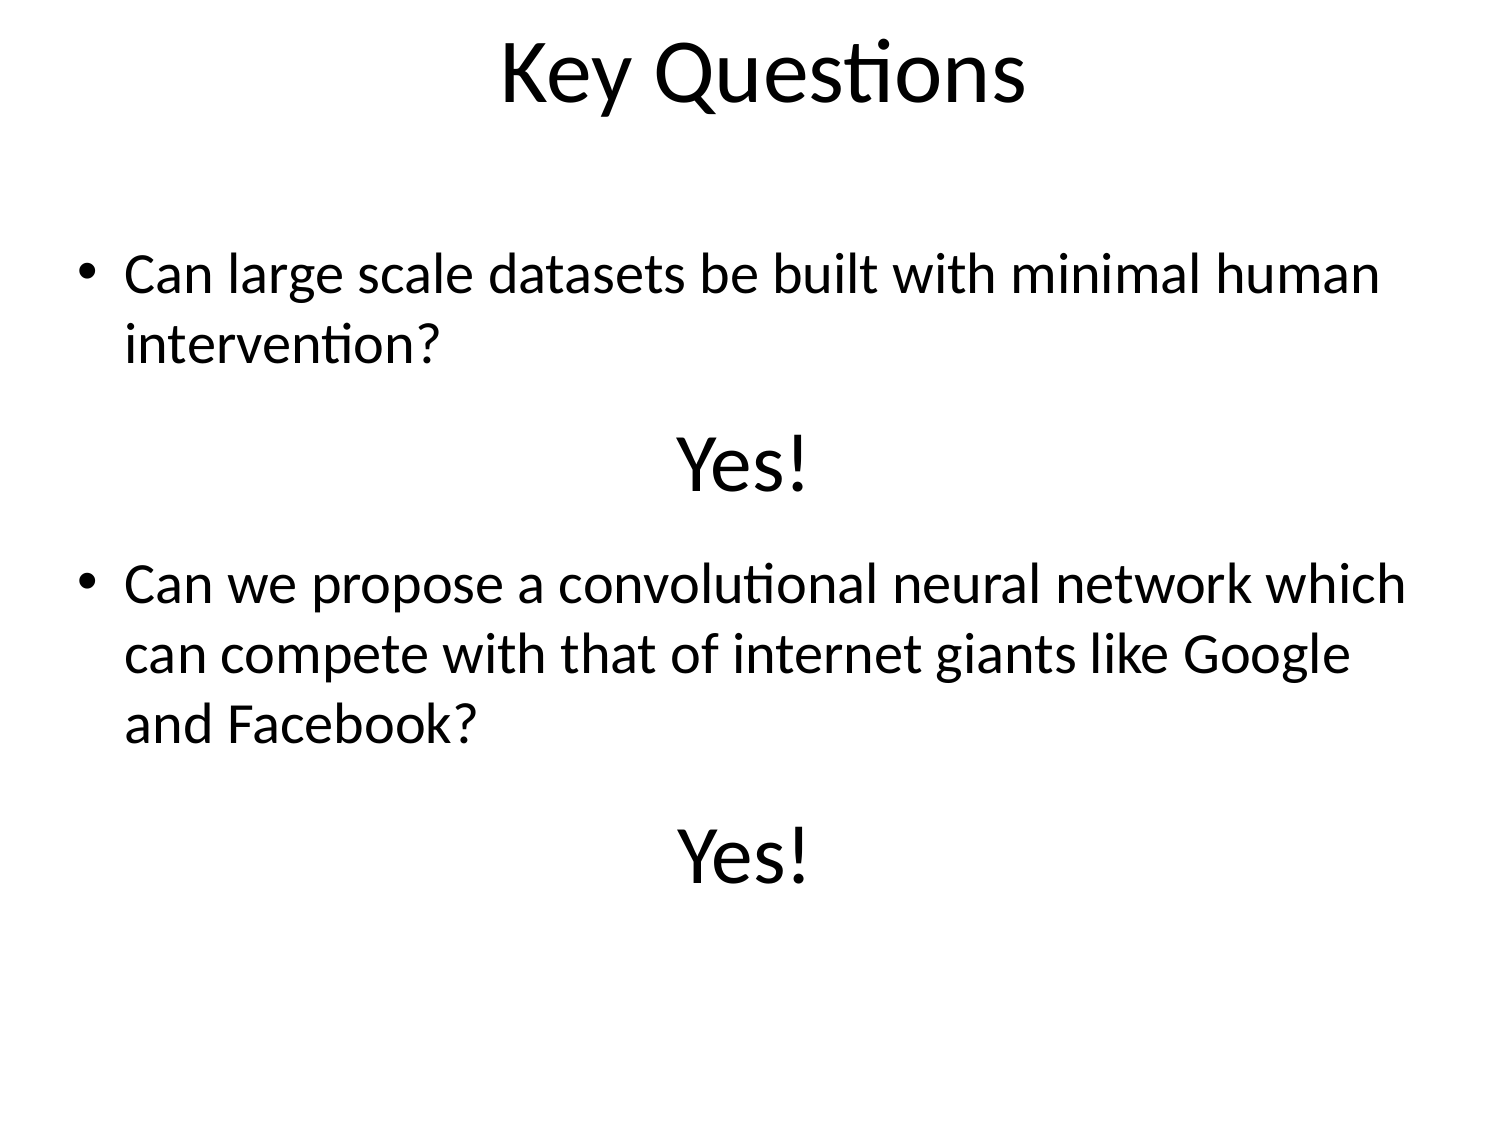

# Key Questions
Can large scale datasets be built with minimal human intervention?

Can we propose a convolutional neural network which can compete with that of internet giants like Google and Facebook?

Yes!
Yes!